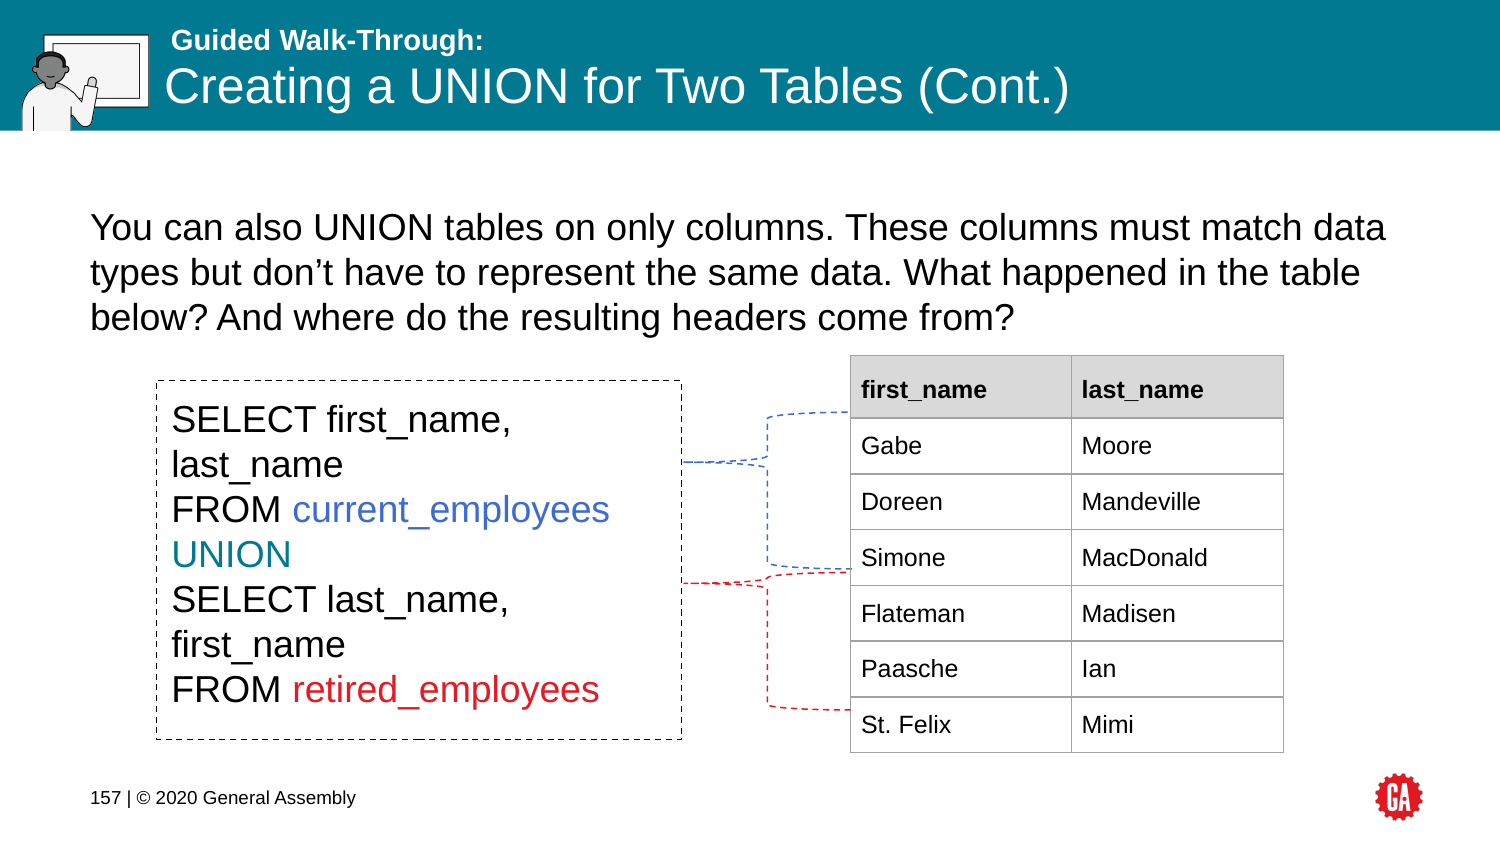

# Creating a UNION for Two Tables (Cont.)
You can also UNION tables on only columns. These columns must match data types but don’t have to represent the same data. What happened in the table below? And where do the resulting headers come from?

| first\_name | last\_name |
| --- | --- |
| Gabe | Moore |
| Doreen | Mandeville |
| Simone | MacDonald |
| Flateman | Madisen |
| Paasche | Ian |
| St. Felix | Mimi |
SELECT first_name, last_name
FROM current_employees
UNION
SELECT last_name, first_name
FROM retired_employees

157 | © 2020 General Assembly

157